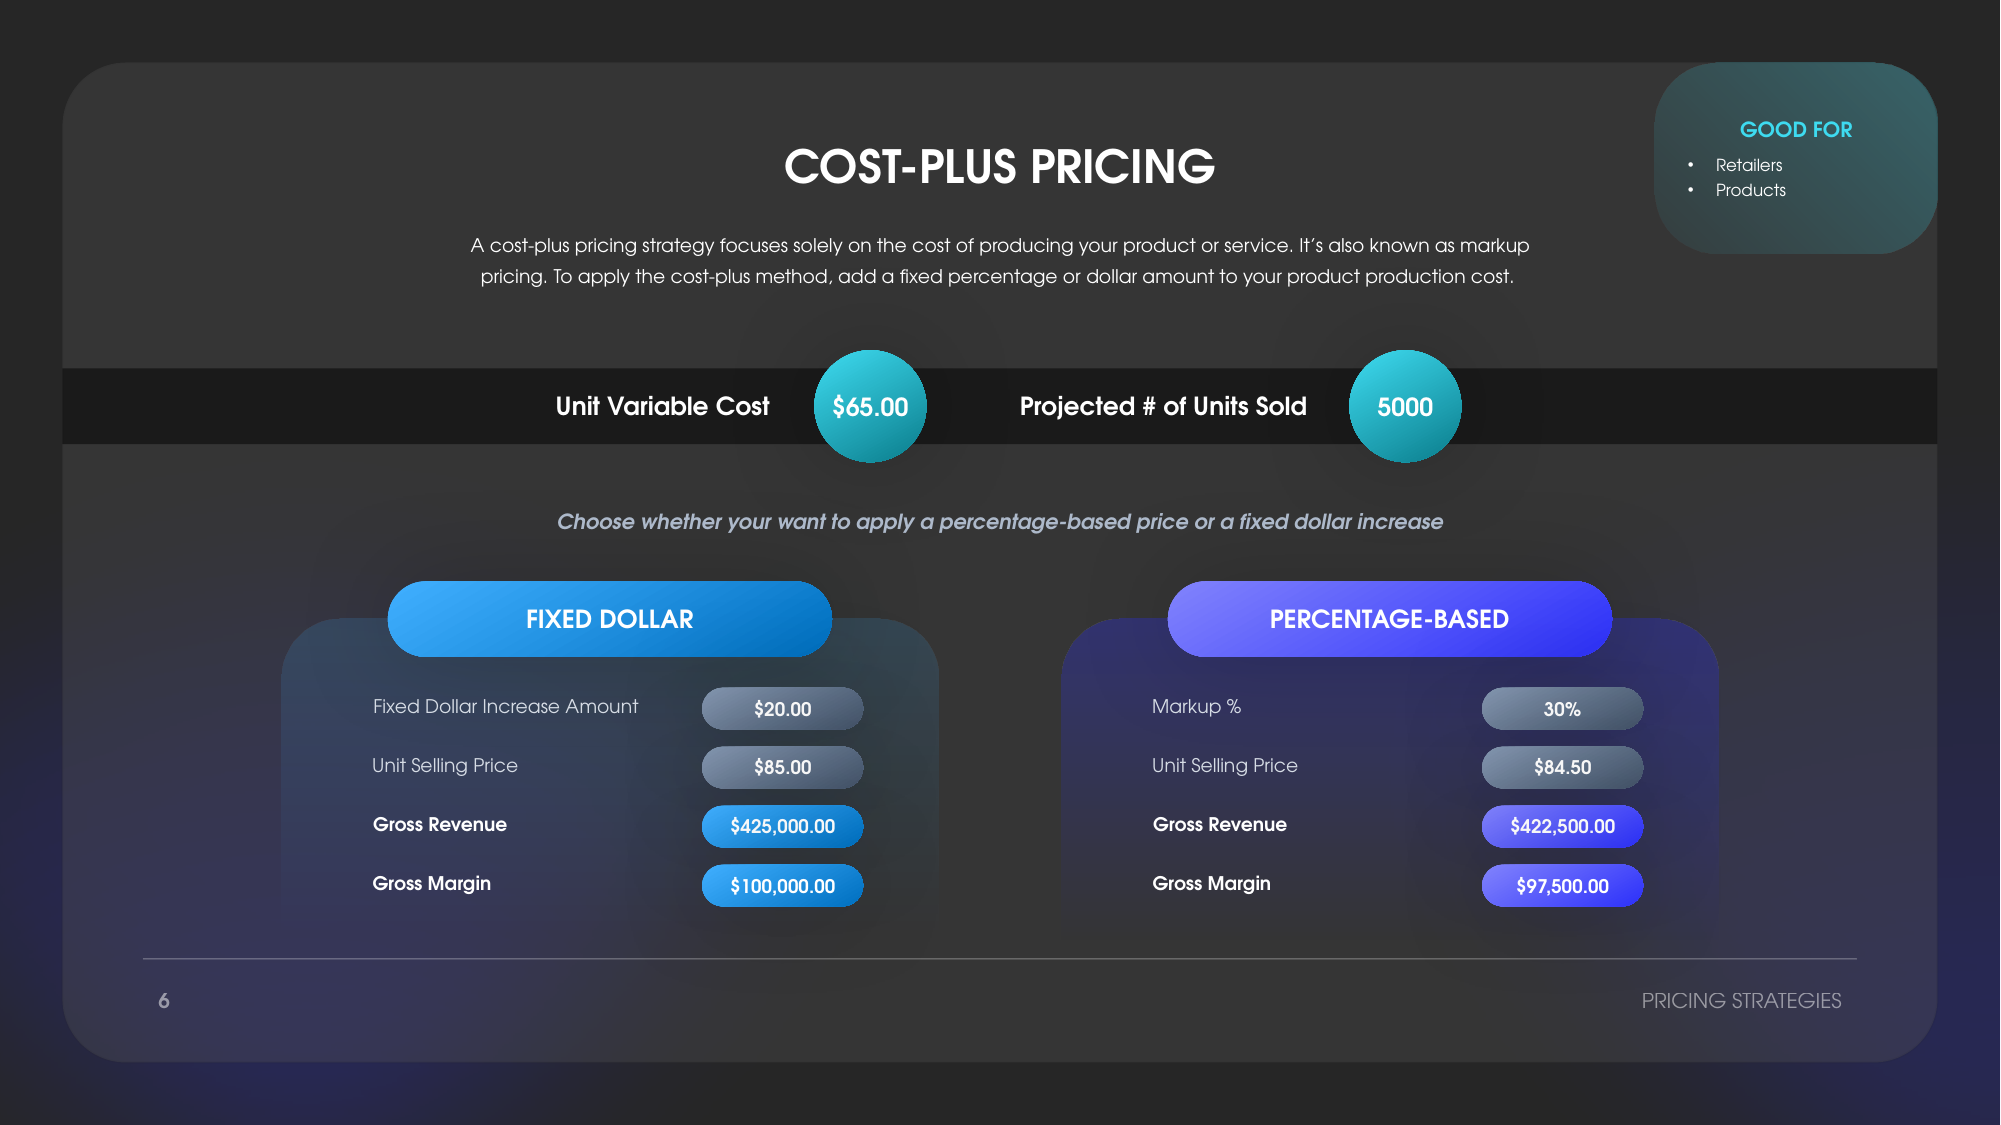

GOOD FOR
Retailers
Products
COST-PLUS PRICING
A cost-plus pricing strategy focuses solely on the cost of producing your product or service. It’s also known as markup pricing. To apply the cost-plus method, add a fixed percentage or dollar amount to your product production cost.
$65.00
Unit Variable Cost
5000
Projected # of Units Sold

Choose whether your want to apply a percentage-based price or a fixed dollar increase
FIXED DOLLAR

PERCENTAGE-BASED

Fixed Dollar Increase Amount
$20.00
Unit Selling Price
$85.00
Gross Revenue
$425,000.00
Gross Margin
$100,000.00
Markup %
30%
Unit Selling Price
$84.50
Gross Revenue
$422,500.00
Gross Margin
$97,500.00
6
PRICING STRATEGIES